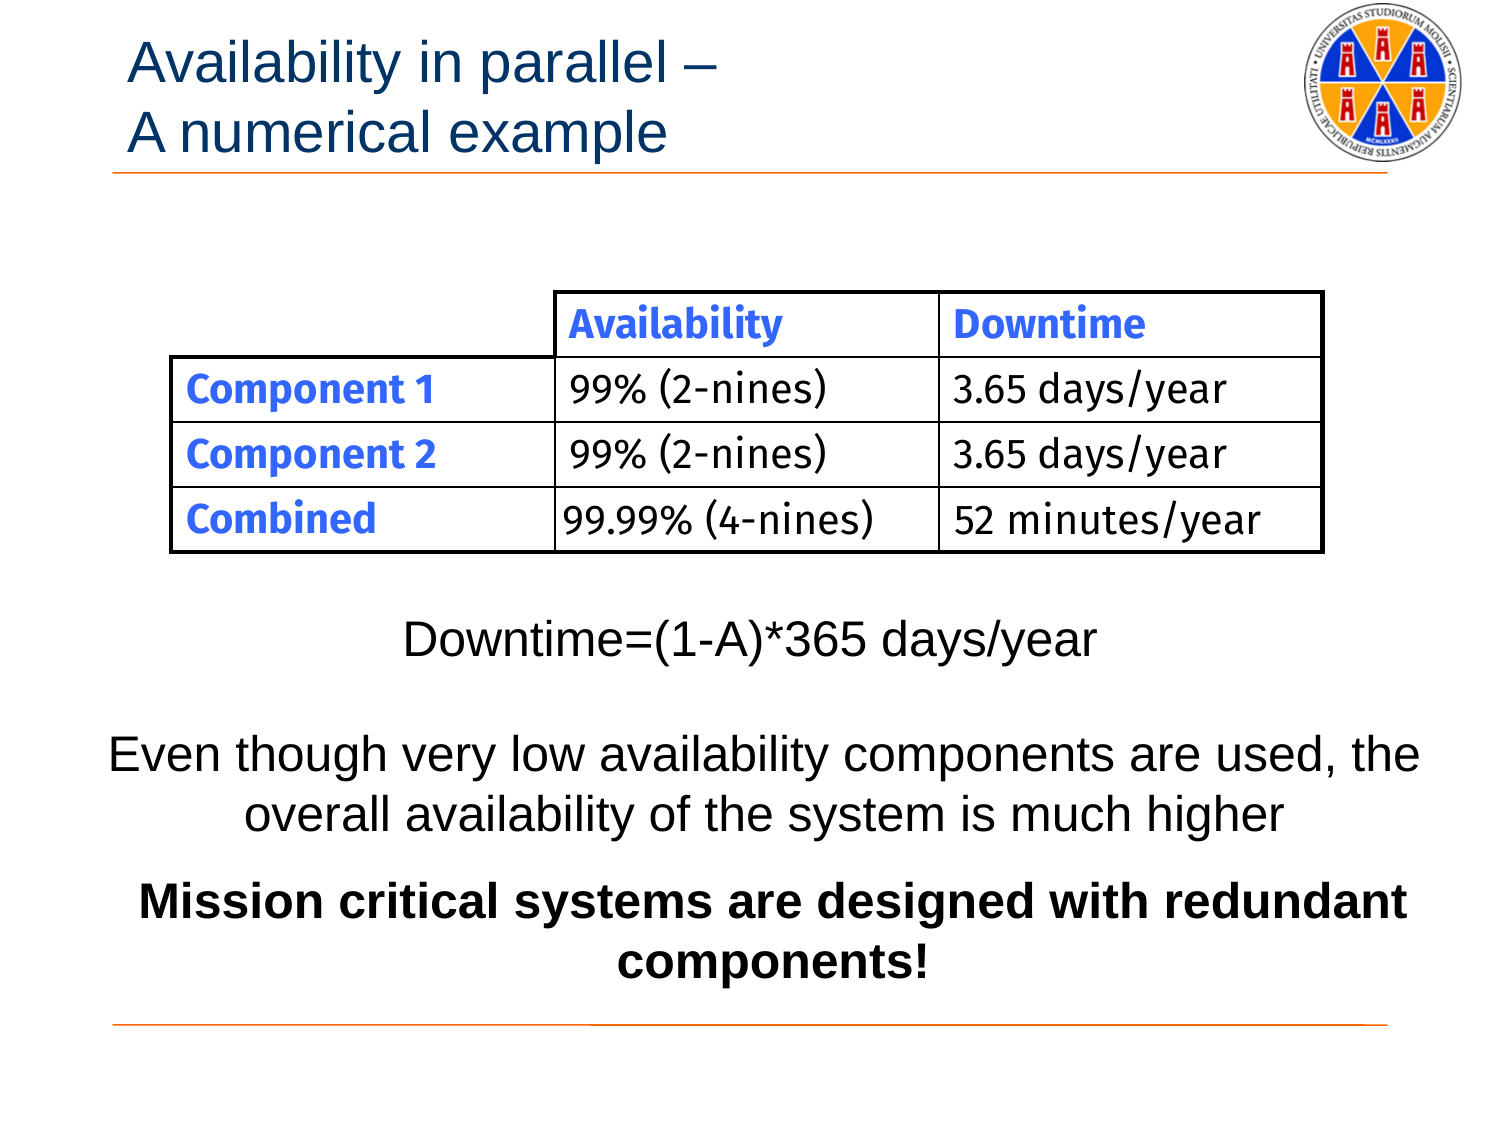

# Availability in parallel – A numerical example
|  | Availability | Downtime |
| --- | --- | --- |
| Component 1 | 99% (2-nines) | 3.65 days/year |
| Component 2 | 99% (2-nines) | 3.65 days/year |
| Combined |  |  |
99.99% (4-nines)
52 minutes/year
Downtime=(1-A)*365 days/year
Even though very low availability components are used, the overall availability of the system is much higher
Mission critical systems are designed with redundant components!